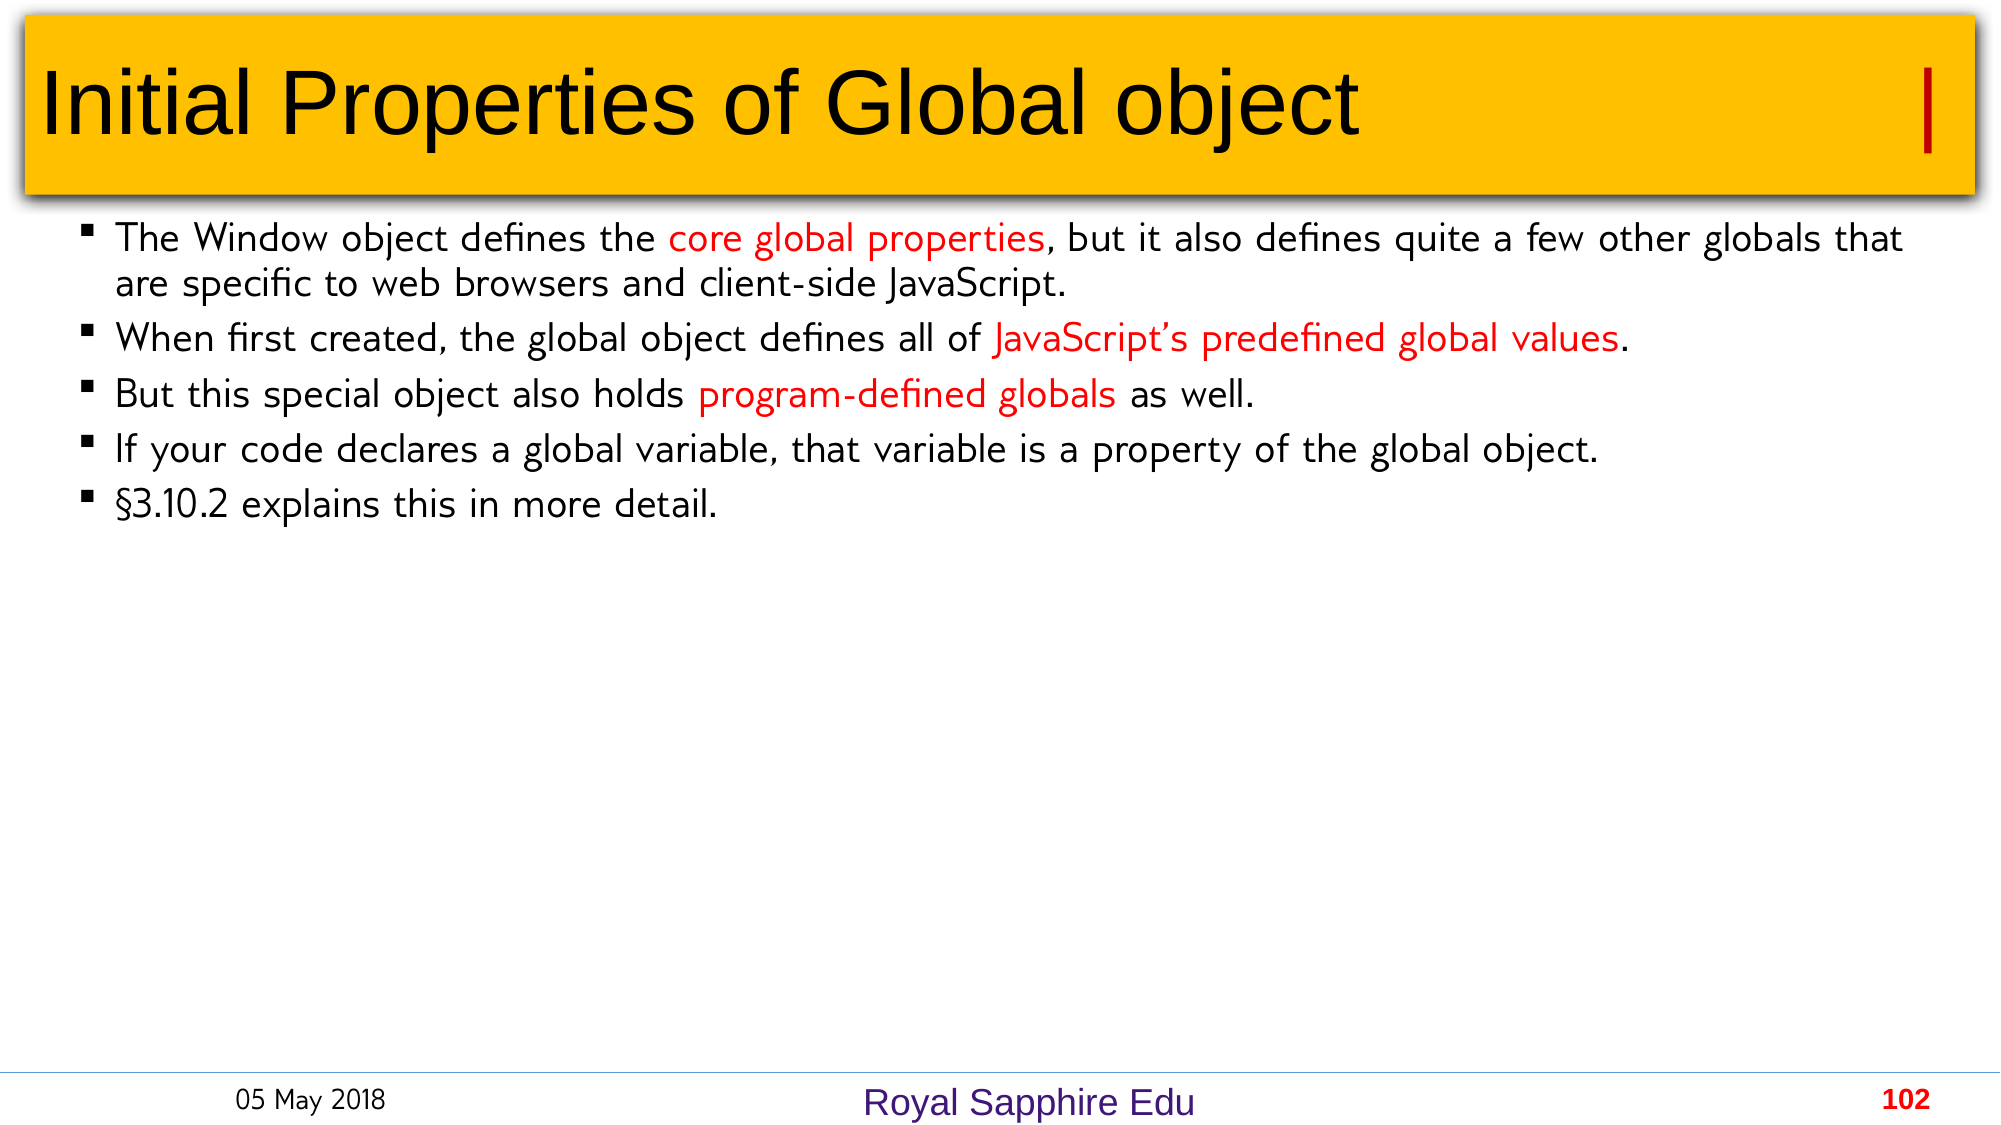

# Initial Properties of Global object				   |
The Window object defines the core global properties, but it also defines quite a few other globals that are specific to web browsers and client-side JavaScript.
When first created, the global object defines all of JavaScript’s predefined global values.
But this special object also holds program-defined globals as well.
If your code declares a global variable, that variable is a property of the global object.
§3.10.2 explains this in more detail.
05 May 2018
102